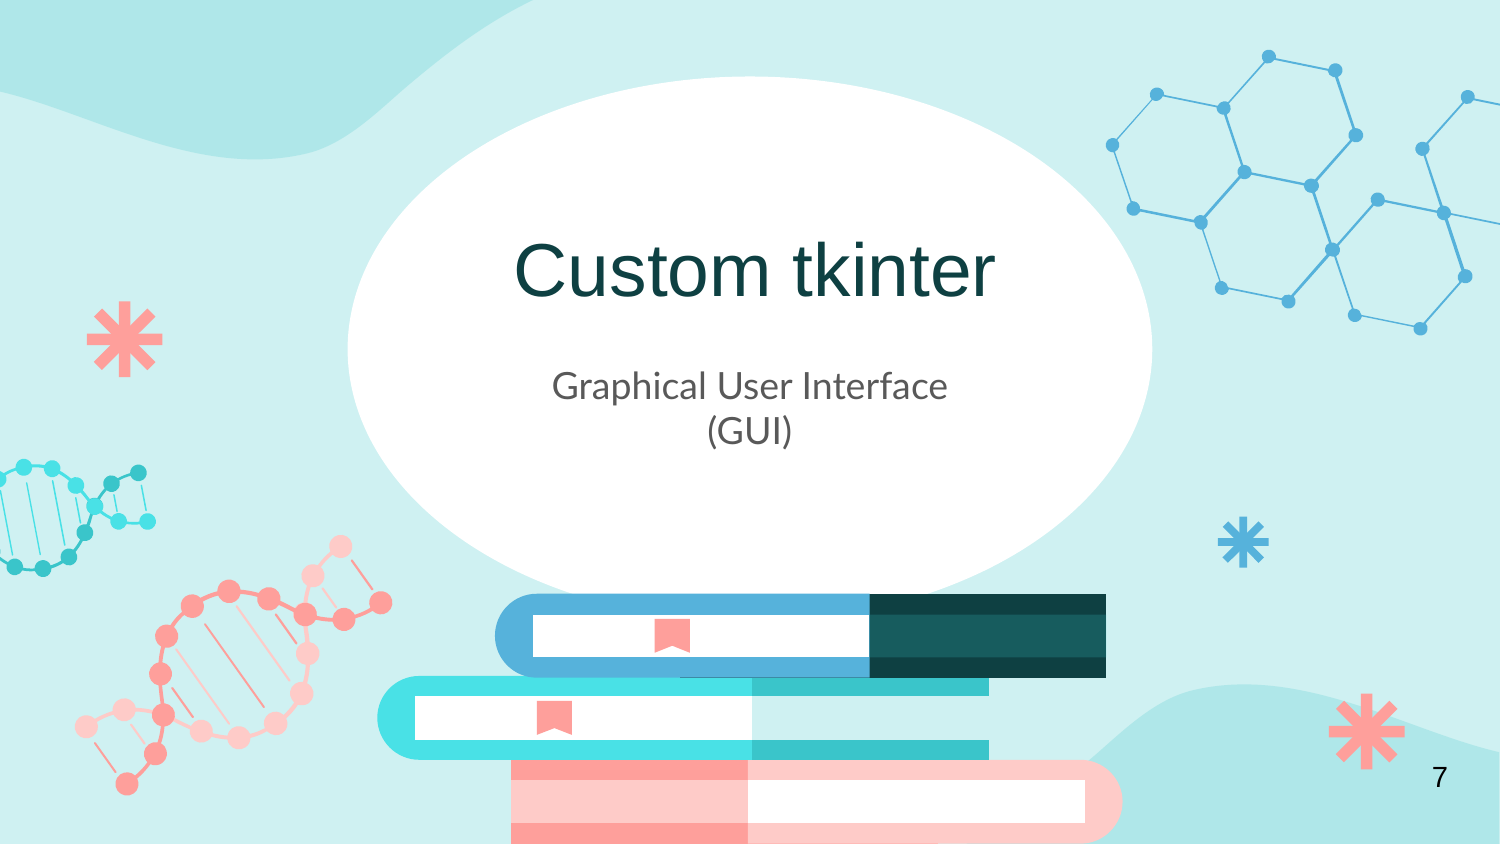

# Custom tkinter
Graphical User Interface
(GUI)

7